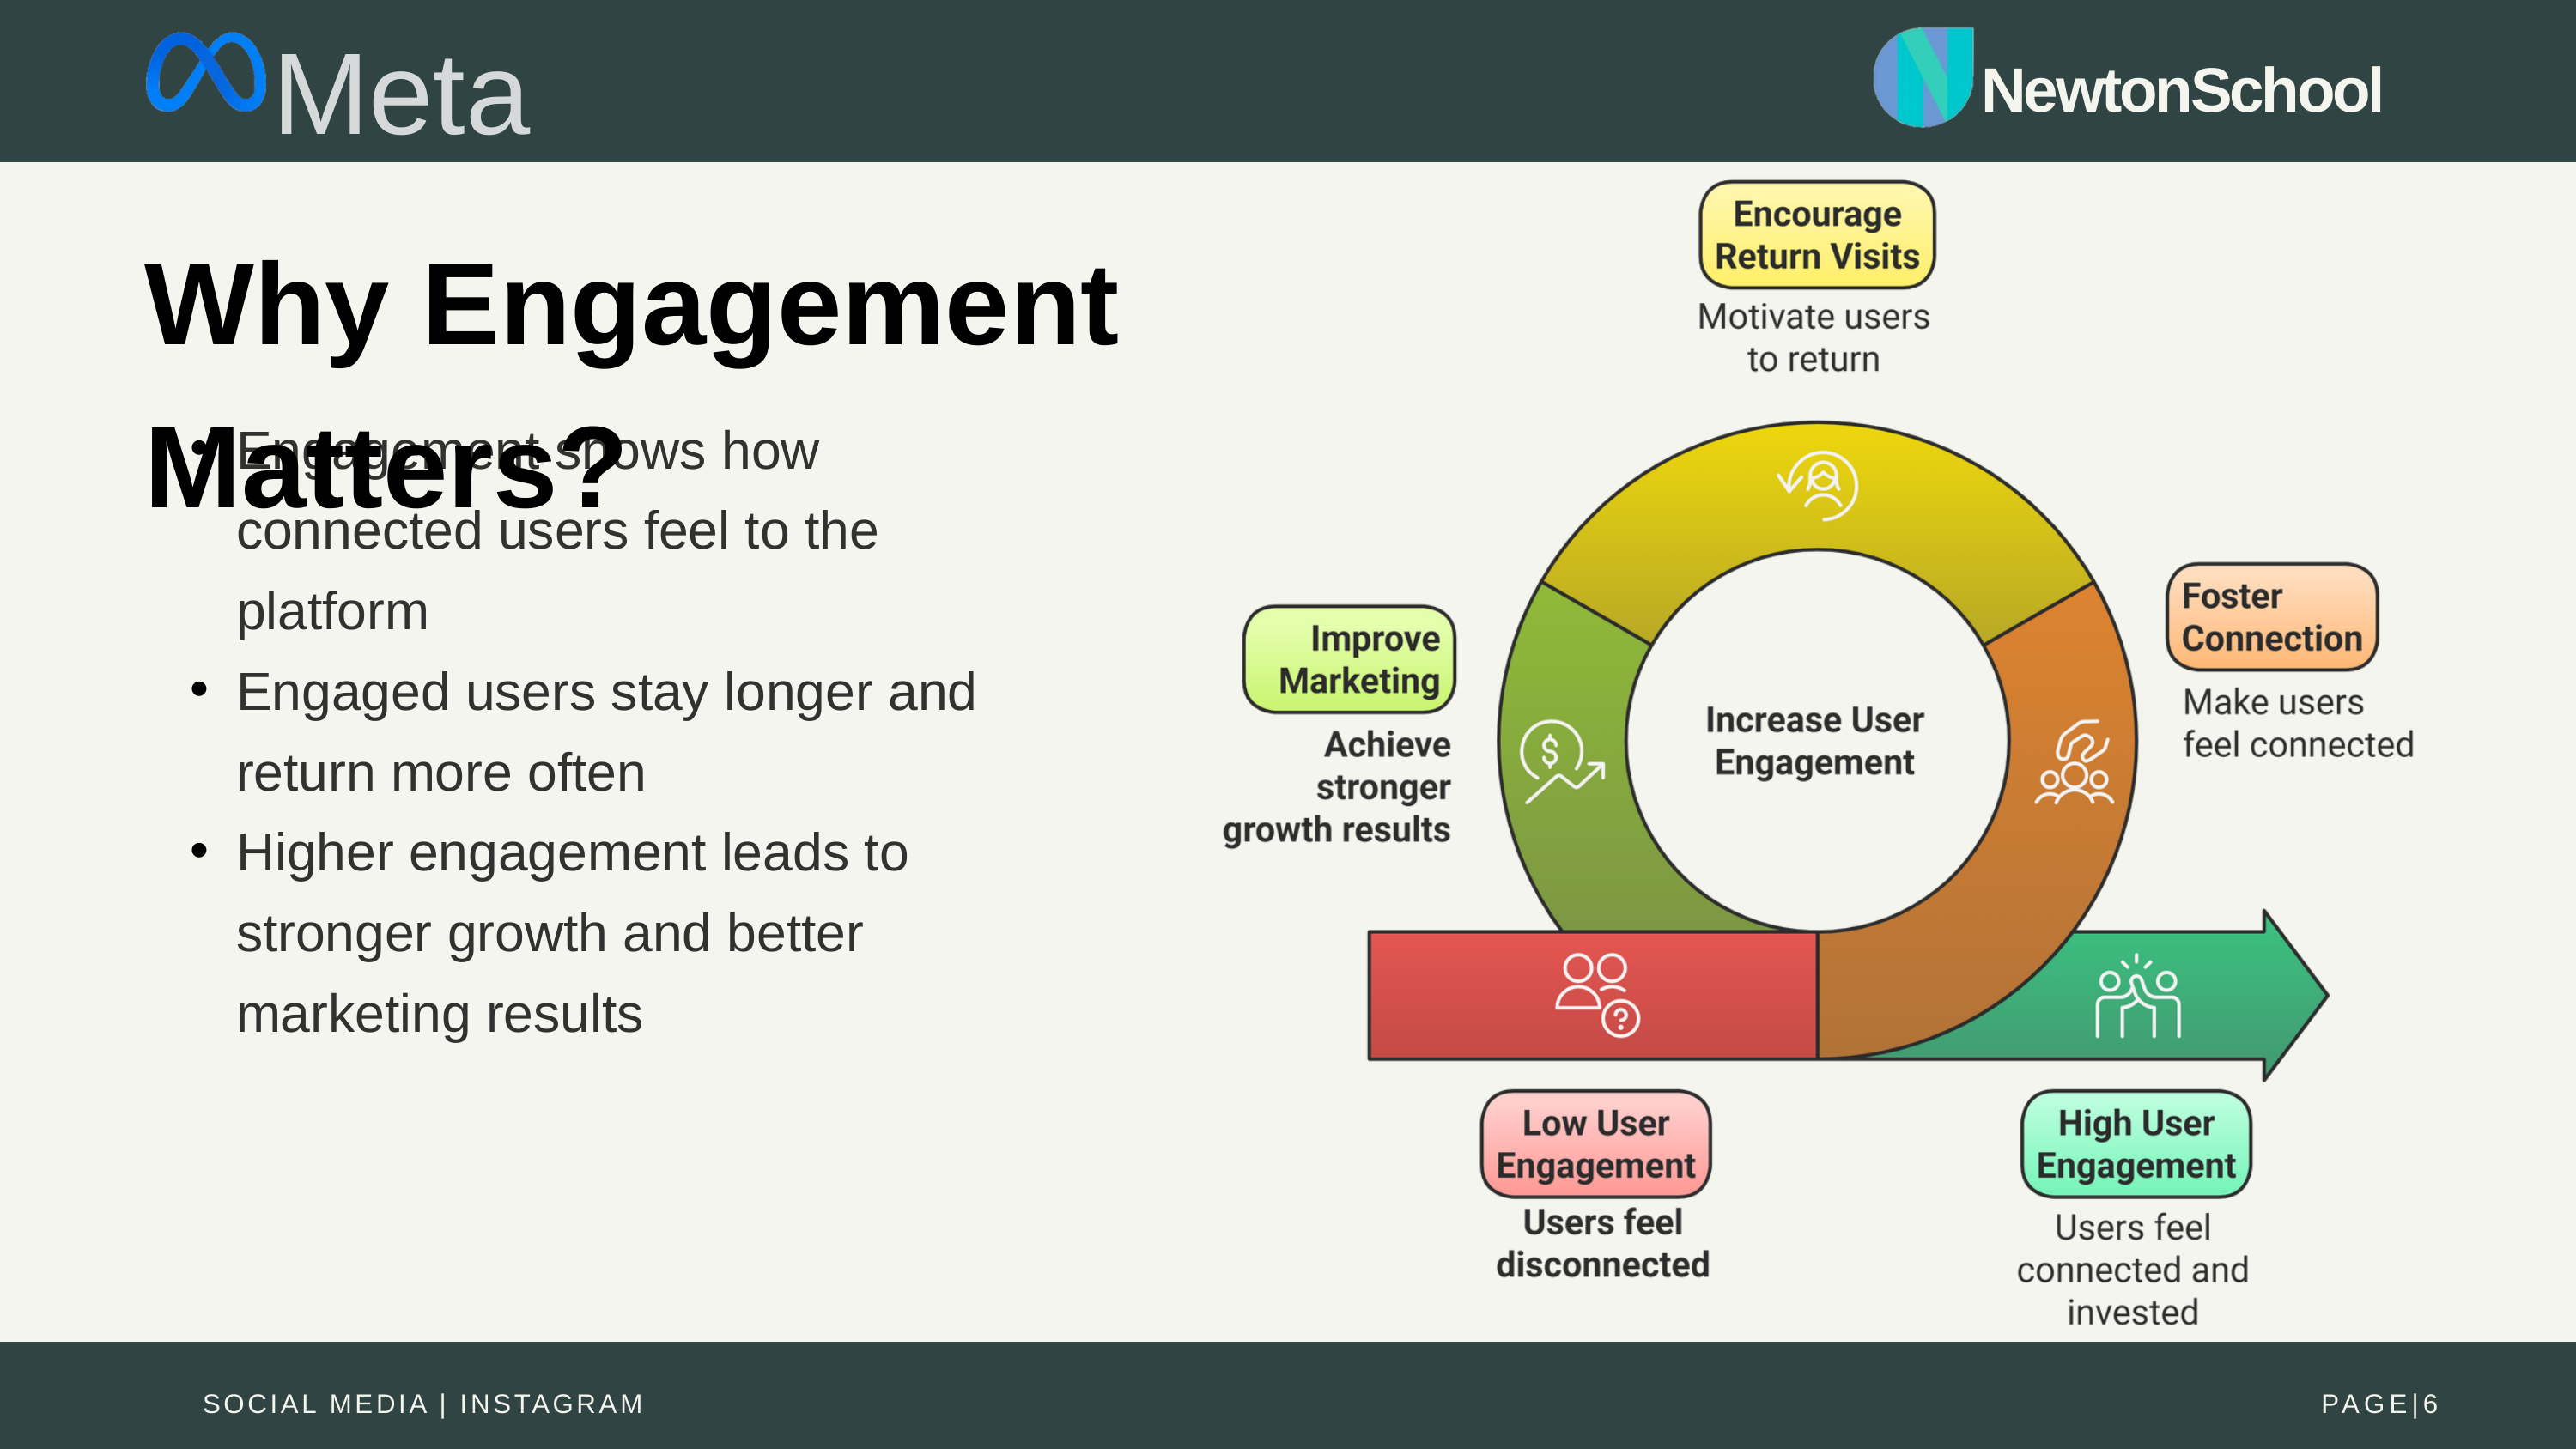

Meta

NewtonSchool

Why Engagement Matters?
Engagement shows how connected users feel to the platform
Engaged users stay longer and return more often
Higher engagement leads to stronger growth and better marketing results

SOCIAL MEDIA | INSTAGRAM
PAGE|6